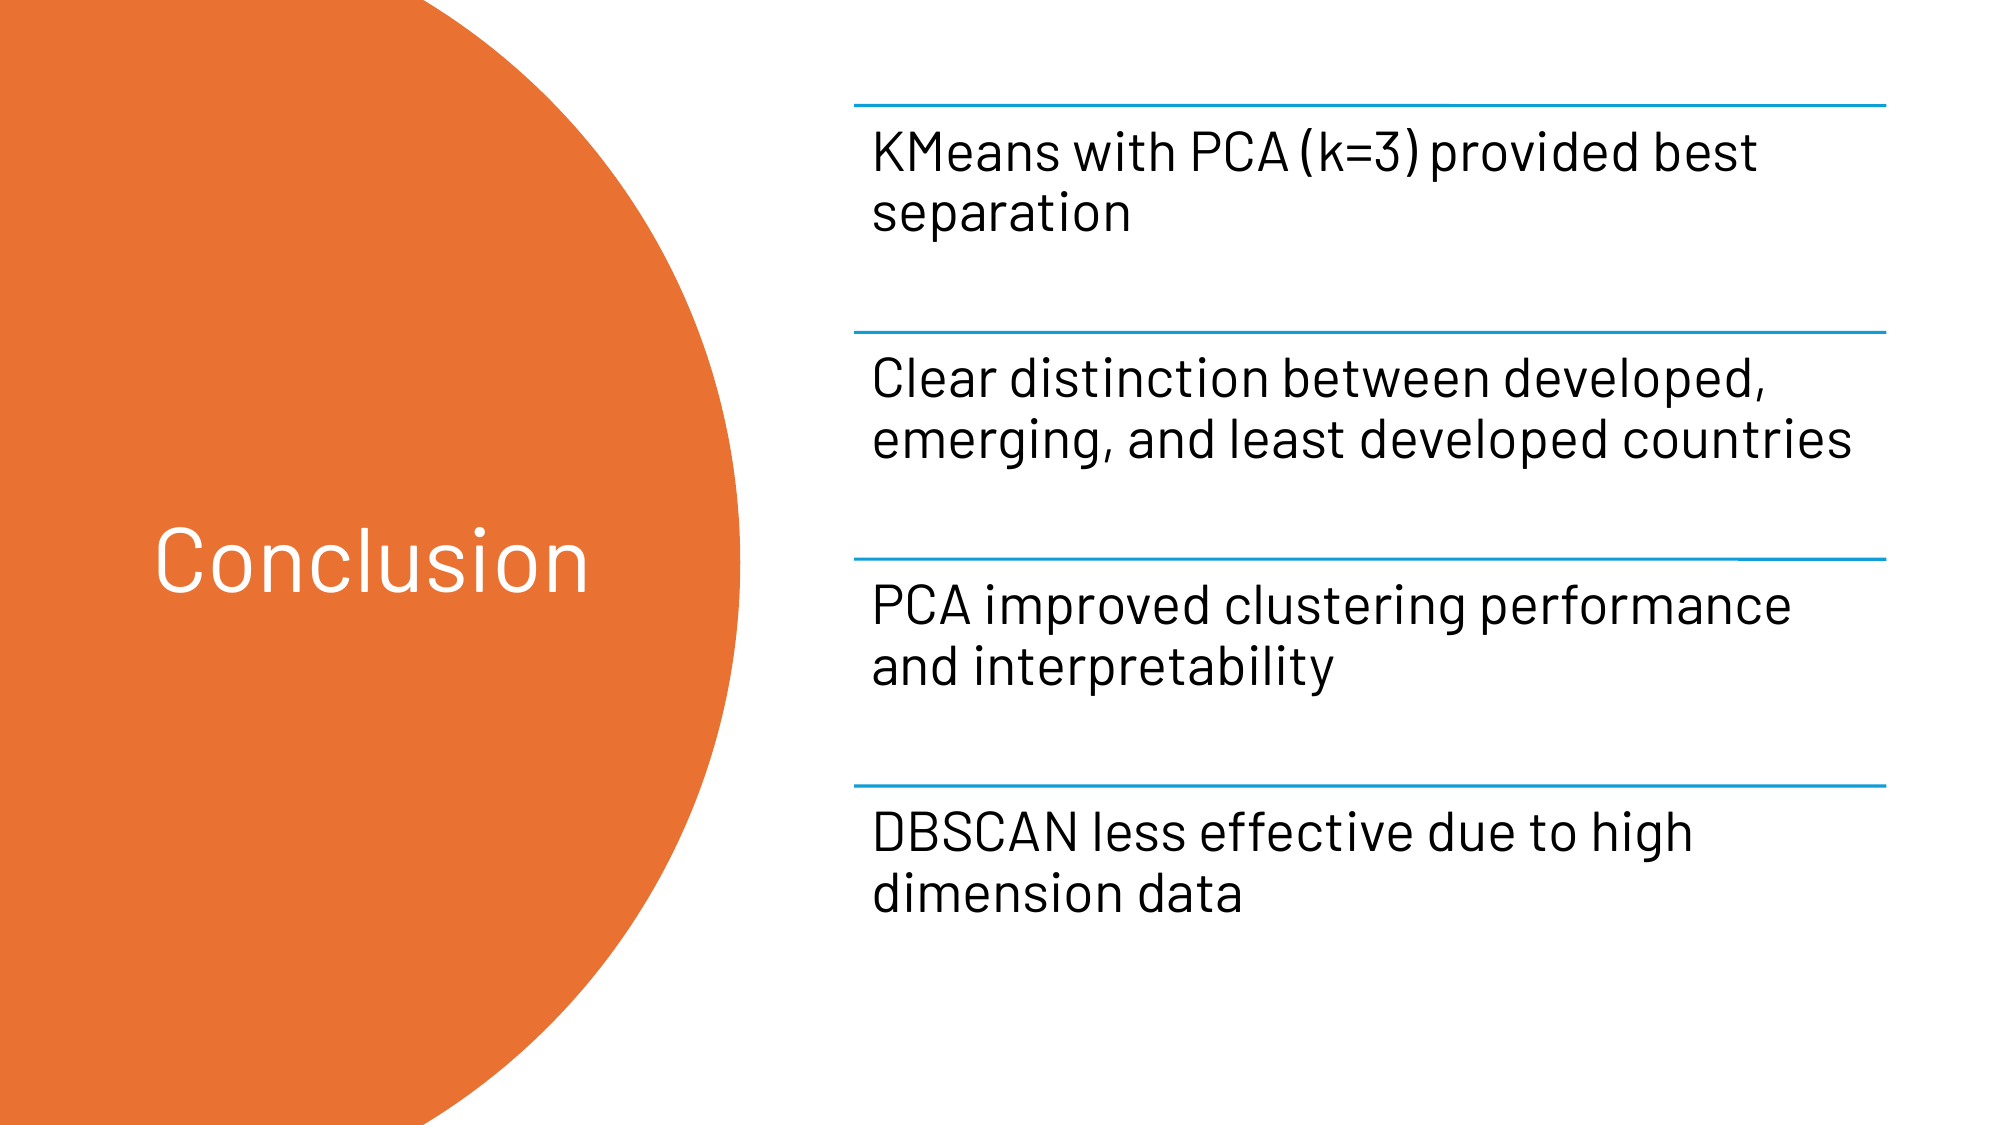

KMeans with PCA (k=3) provided best separation
Clear distinction between developed, emerging, and least developed countries
PCA improved clustering performance and interpretability
DBSCAN less effective due to high dimension data
# Conclusion